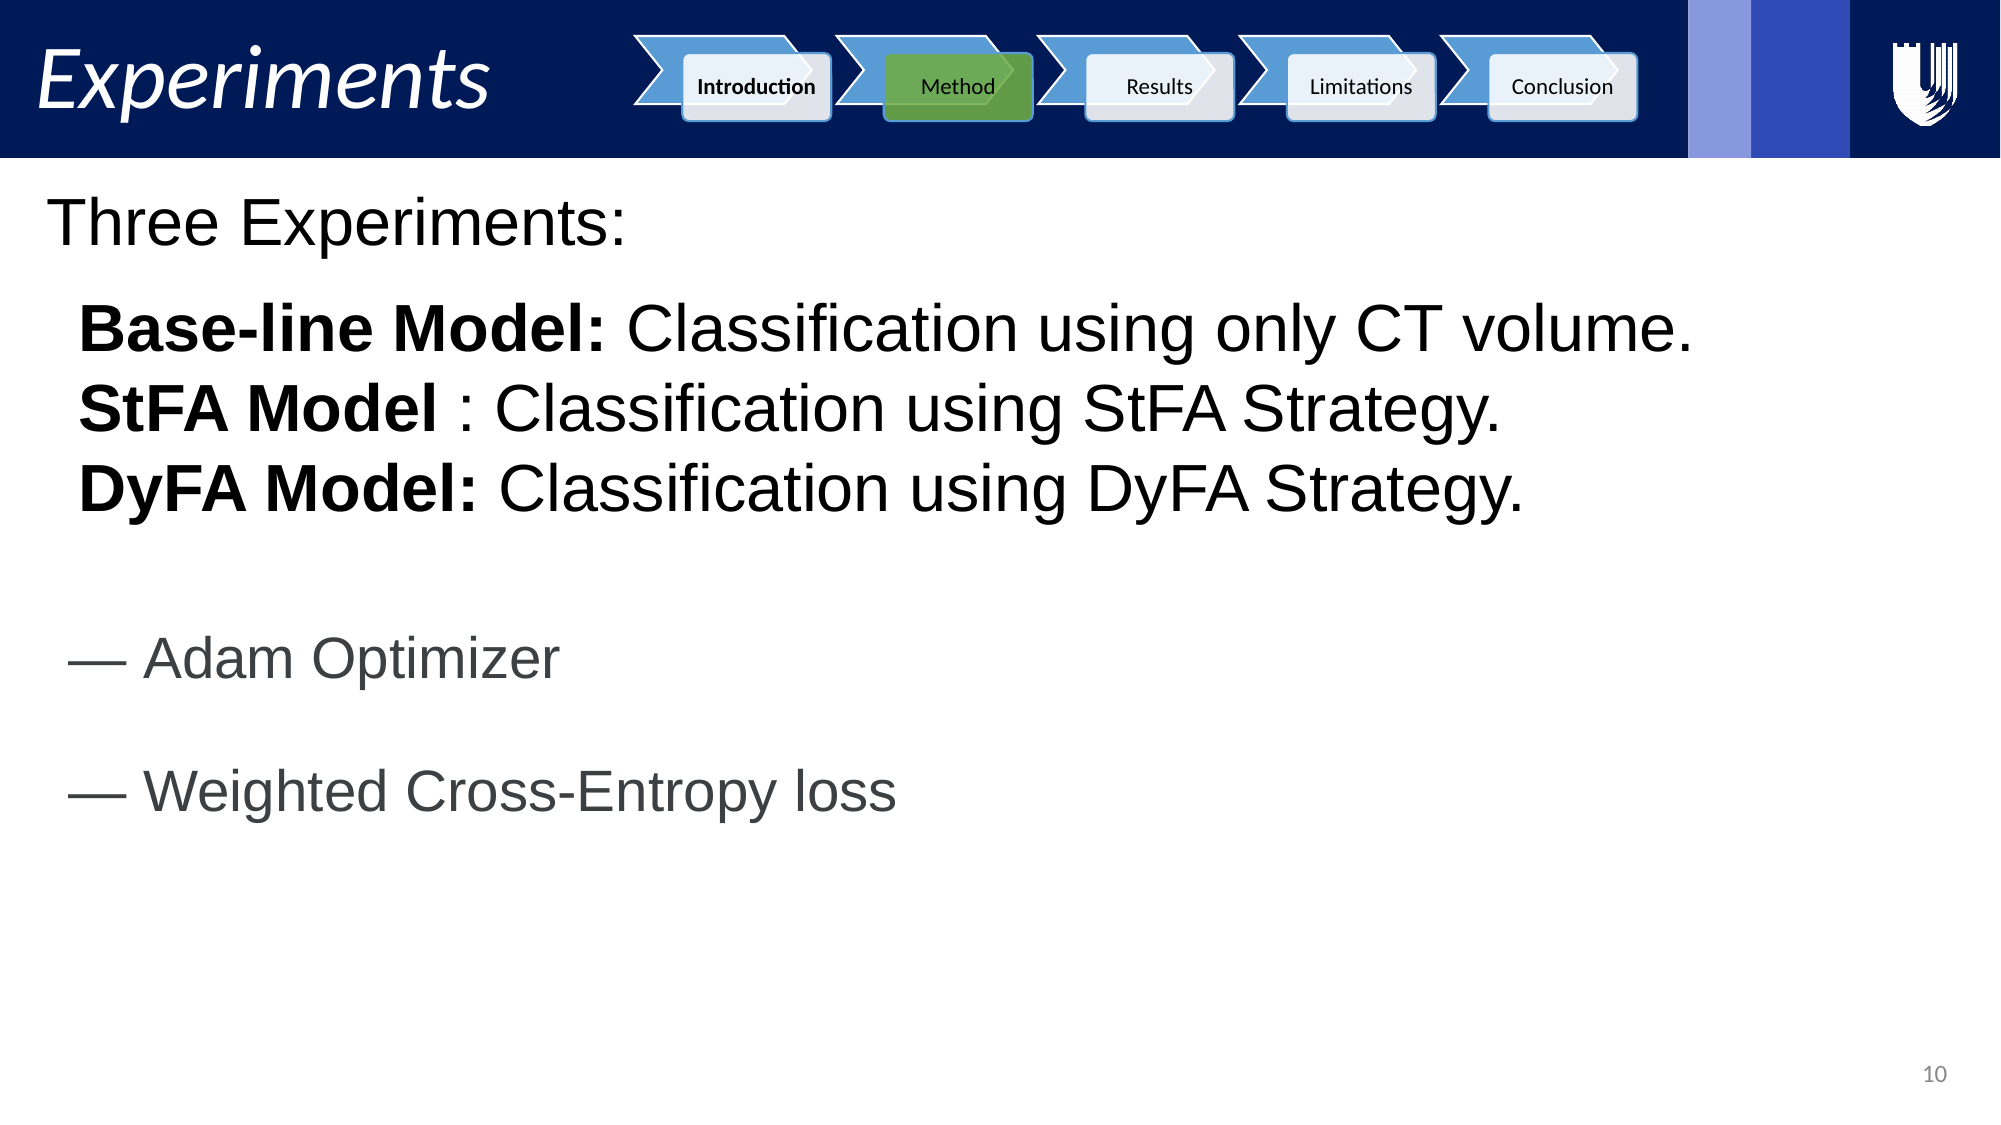

# Experiments

Introduction
Method
Results
Limitations
Conclusion
Three Experiments:

Base-line Model: Classification using only CT volume.
StFA Model : Classification using StFA Strategy.
DyFA Model: Classification using DyFA Strategy.

— Adam Optimizer
— Weighted Cross-Entropy loss

10